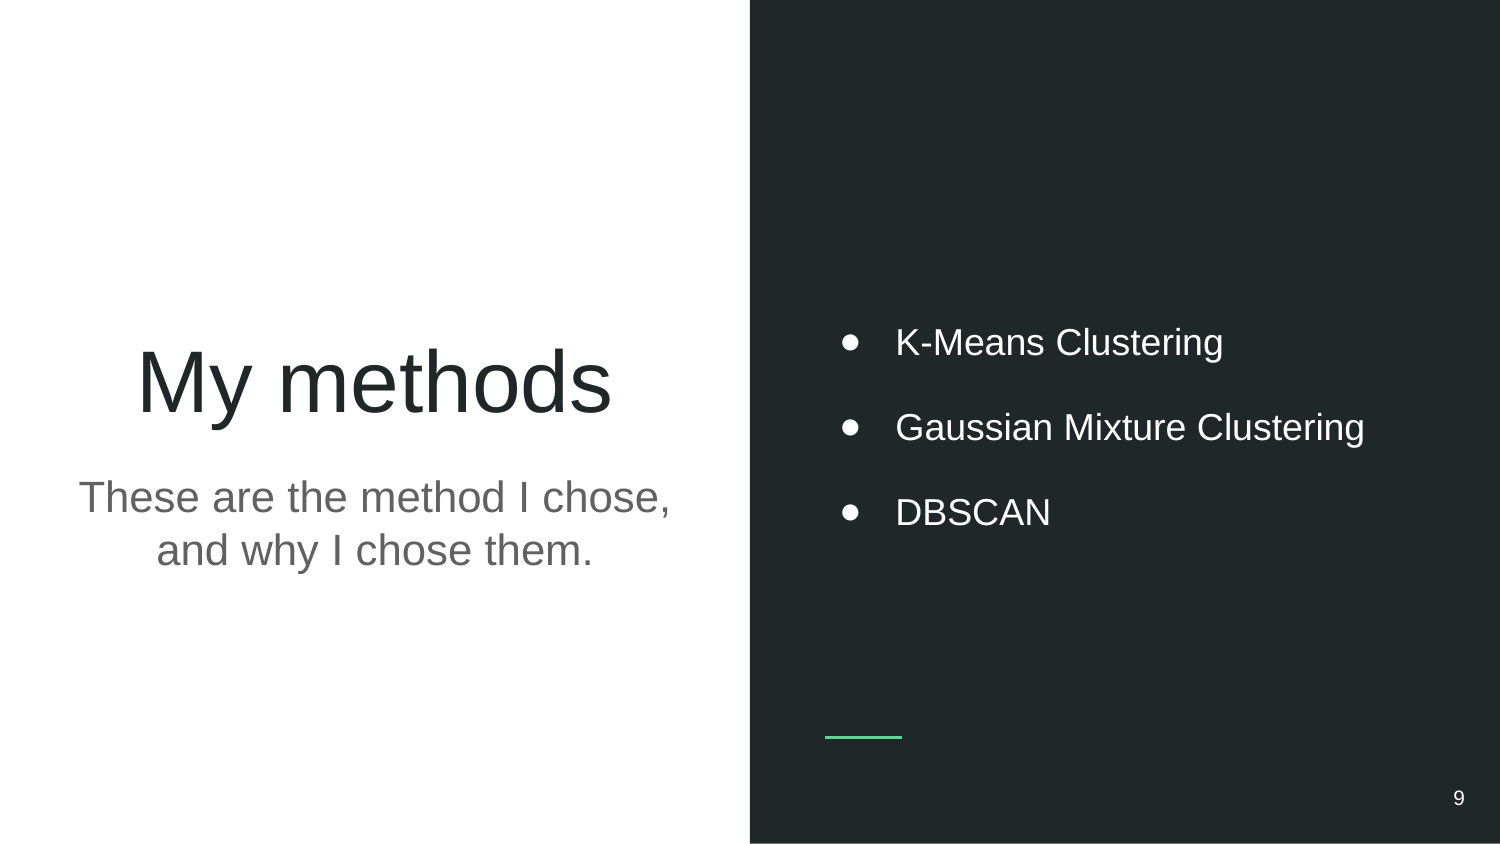

K-Means Clustering
Gaussian Mixture Clustering
DBSCAN
# My methods
These are the method I chose, and why I chose them.
9